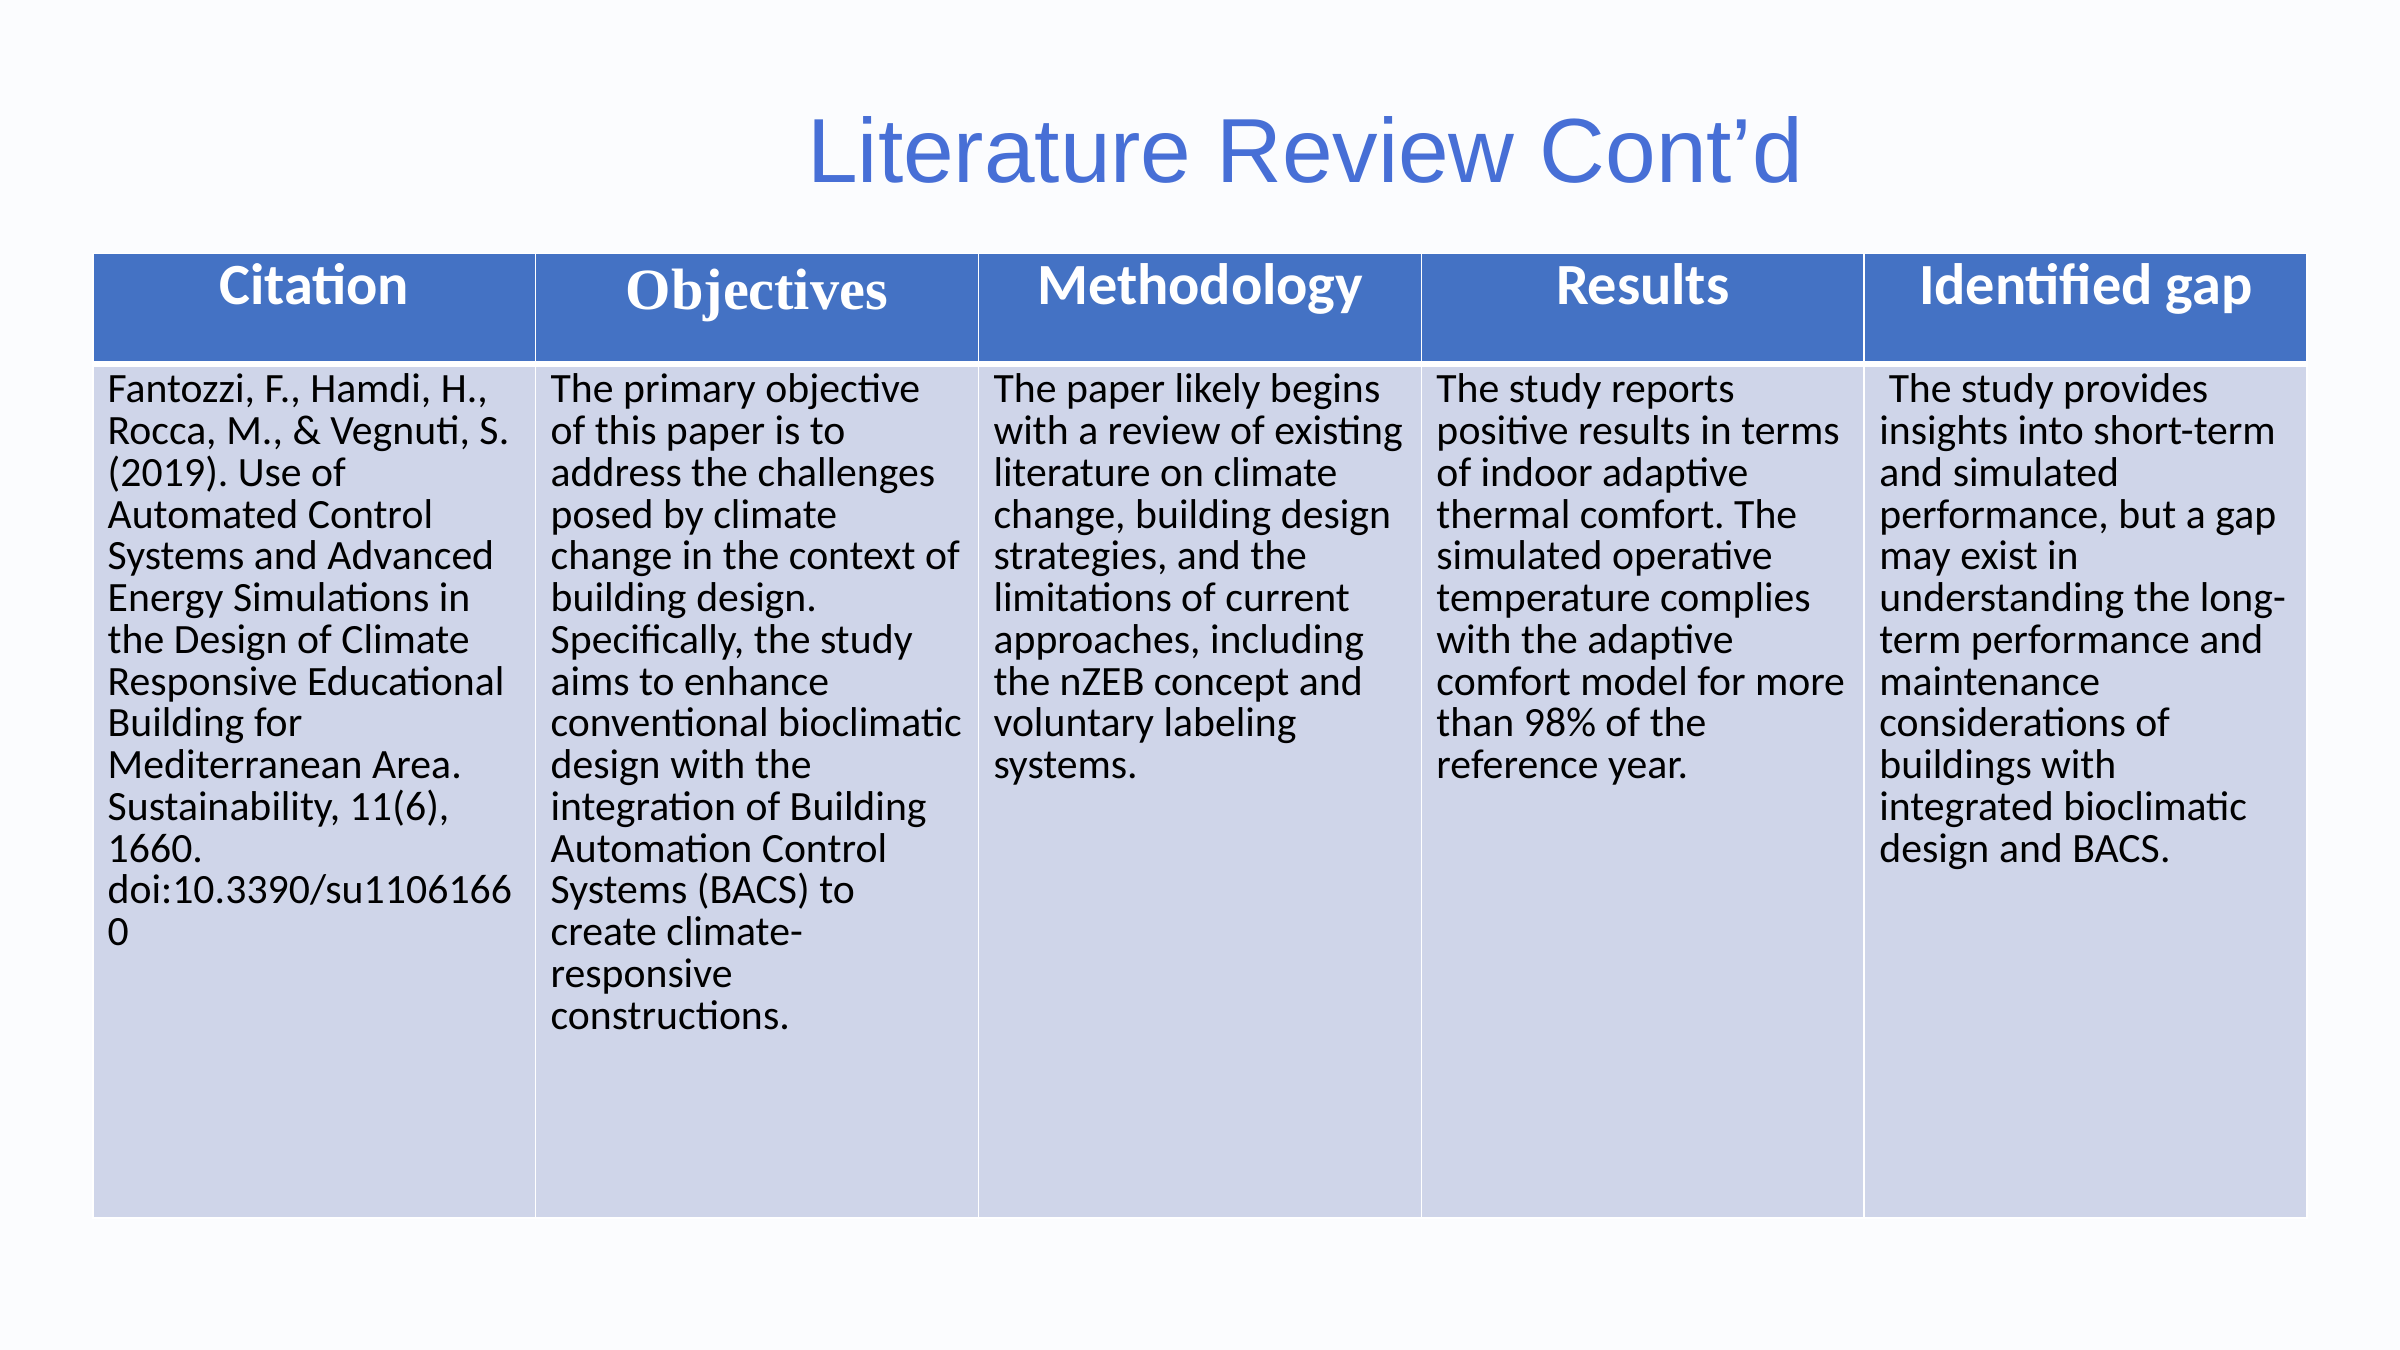

Literature Review Cont’d
| Citation | Objectives | Methodology | Results | Identified gap |
| --- | --- | --- | --- | --- |
| Fantozzi, F., Hamdi, H., Rocca, M., & Vegnuti, S. (2019). Use of Automated Control Systems and Advanced Energy Simulations in the Design of Climate Responsive Educational Building for Mediterranean Area. Sustainability, 11(6), 1660. doi:10.3390/su11061660 | The primary objective of this paper is to address the challenges posed by climate change in the context of building design. Specifically, the study aims to enhance conventional bioclimatic design with the integration of Building Automation Control Systems (BACS) to create climate-responsive constructions. | The paper likely begins with a review of existing literature on climate change, building design strategies, and the limitations of current approaches, including the nZEB concept and voluntary labeling systems. | The study reports positive results in terms of indoor adaptive thermal comfort. The simulated operative temperature complies with the adaptive comfort model for more than 98% of the reference year. | The study provides insights into short-term and simulated performance, but a gap may exist in understanding the long-term performance and maintenance considerations of buildings with integrated bioclimatic design and BACS. |